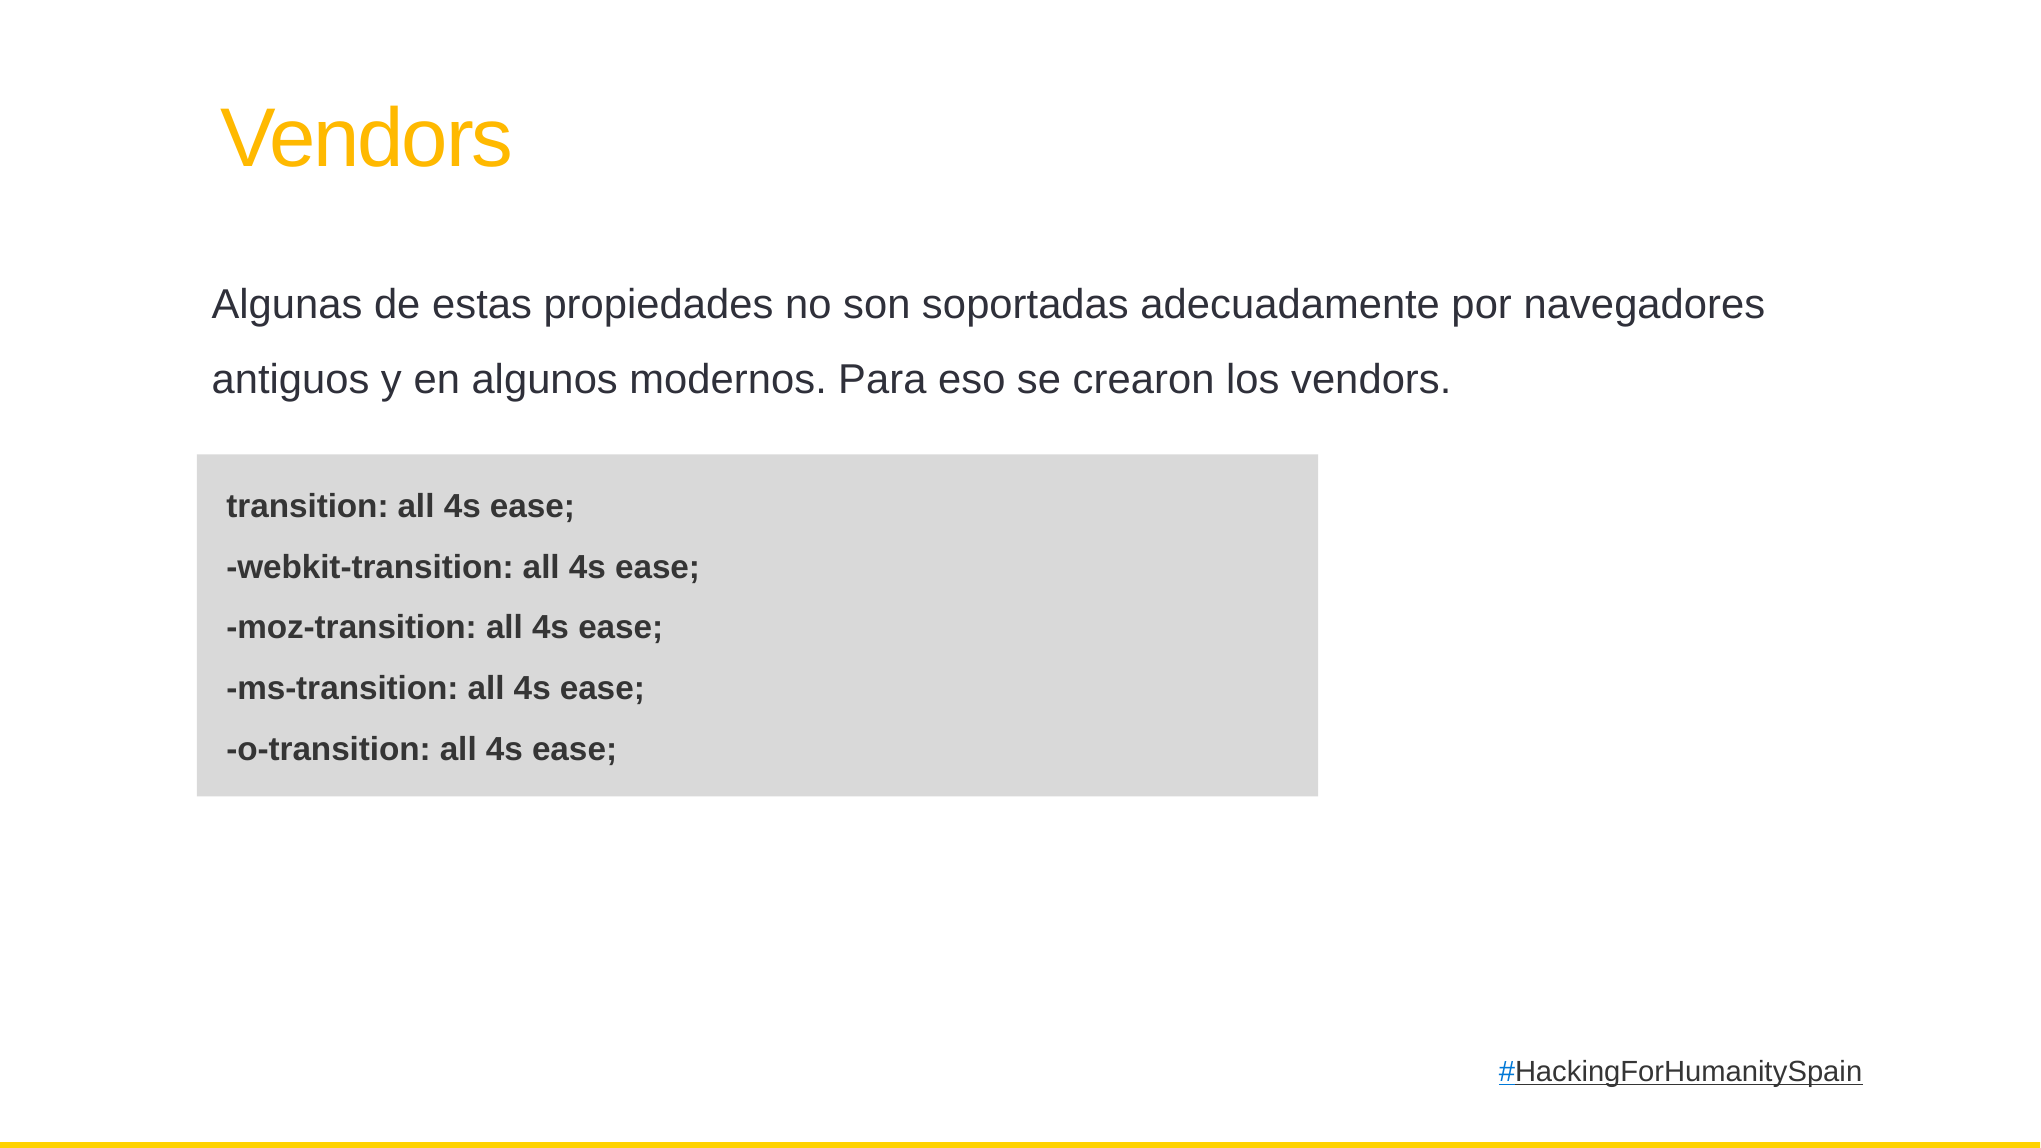

Vendors
Algunas de estas propiedades no son soportadas adecuadamente por navegadores antiguos y en algunos modernos. Para eso se crearon los vendors.
transition: all 4s ease;
-webkit-transition: all 4s ease;
-moz-transition: all 4s ease;
-ms-transition: all 4s ease;
-o-transition: all 4s ease;
#HackingForHumanitySpain